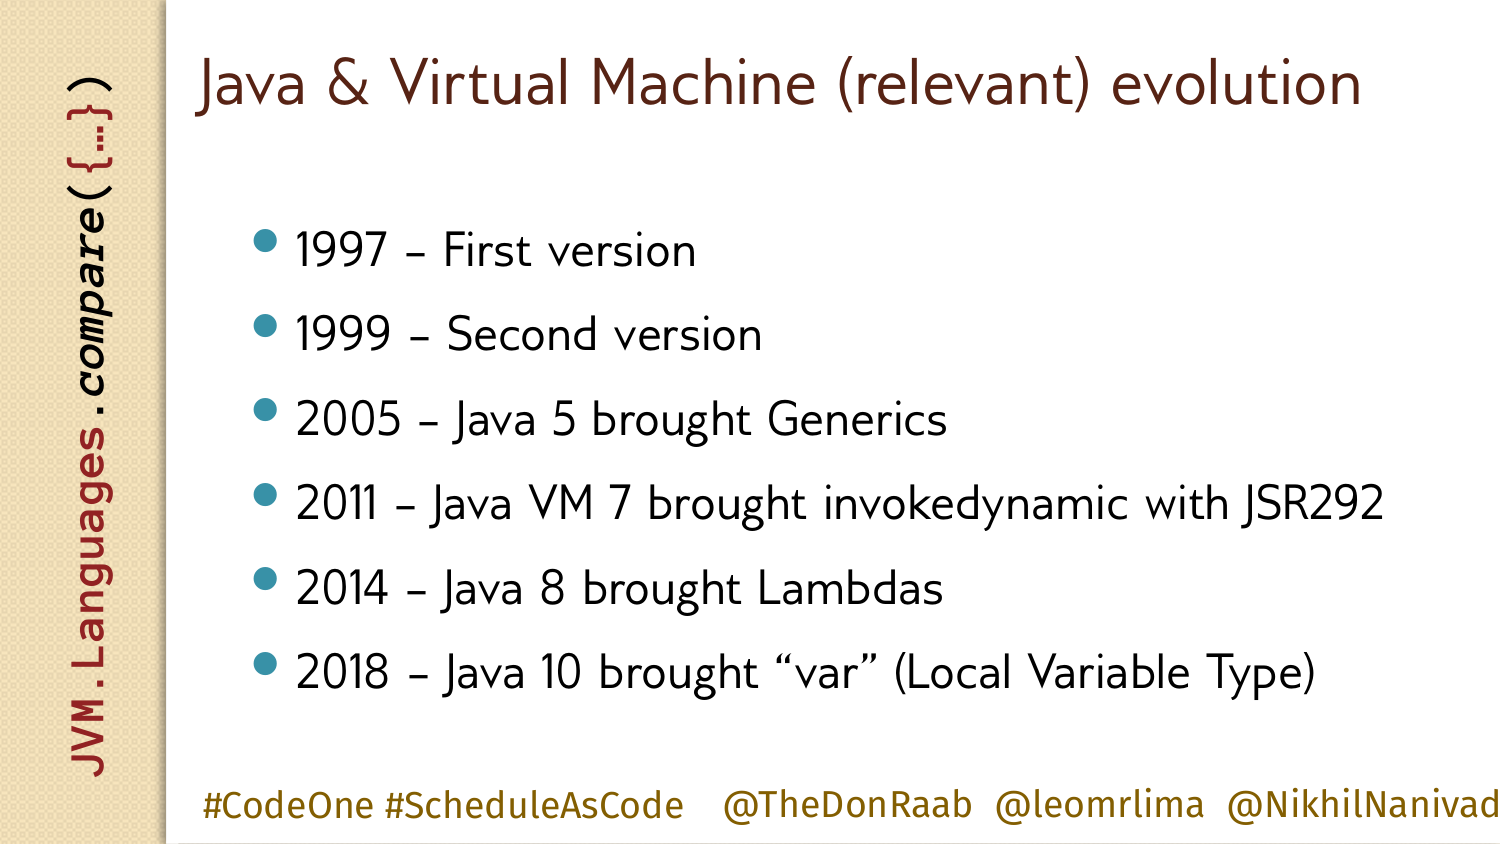

# Java & Virtual Machine (relevant) evolution
1997 – First version
1999 – Second version
2005 – Java 5 brought Generics
2011 – Java VM 7 brought invokedynamic with JSR292
2014 – Java 8 brought Lambdas
2018 – Java 10 brought “var” (Local Variable Type)